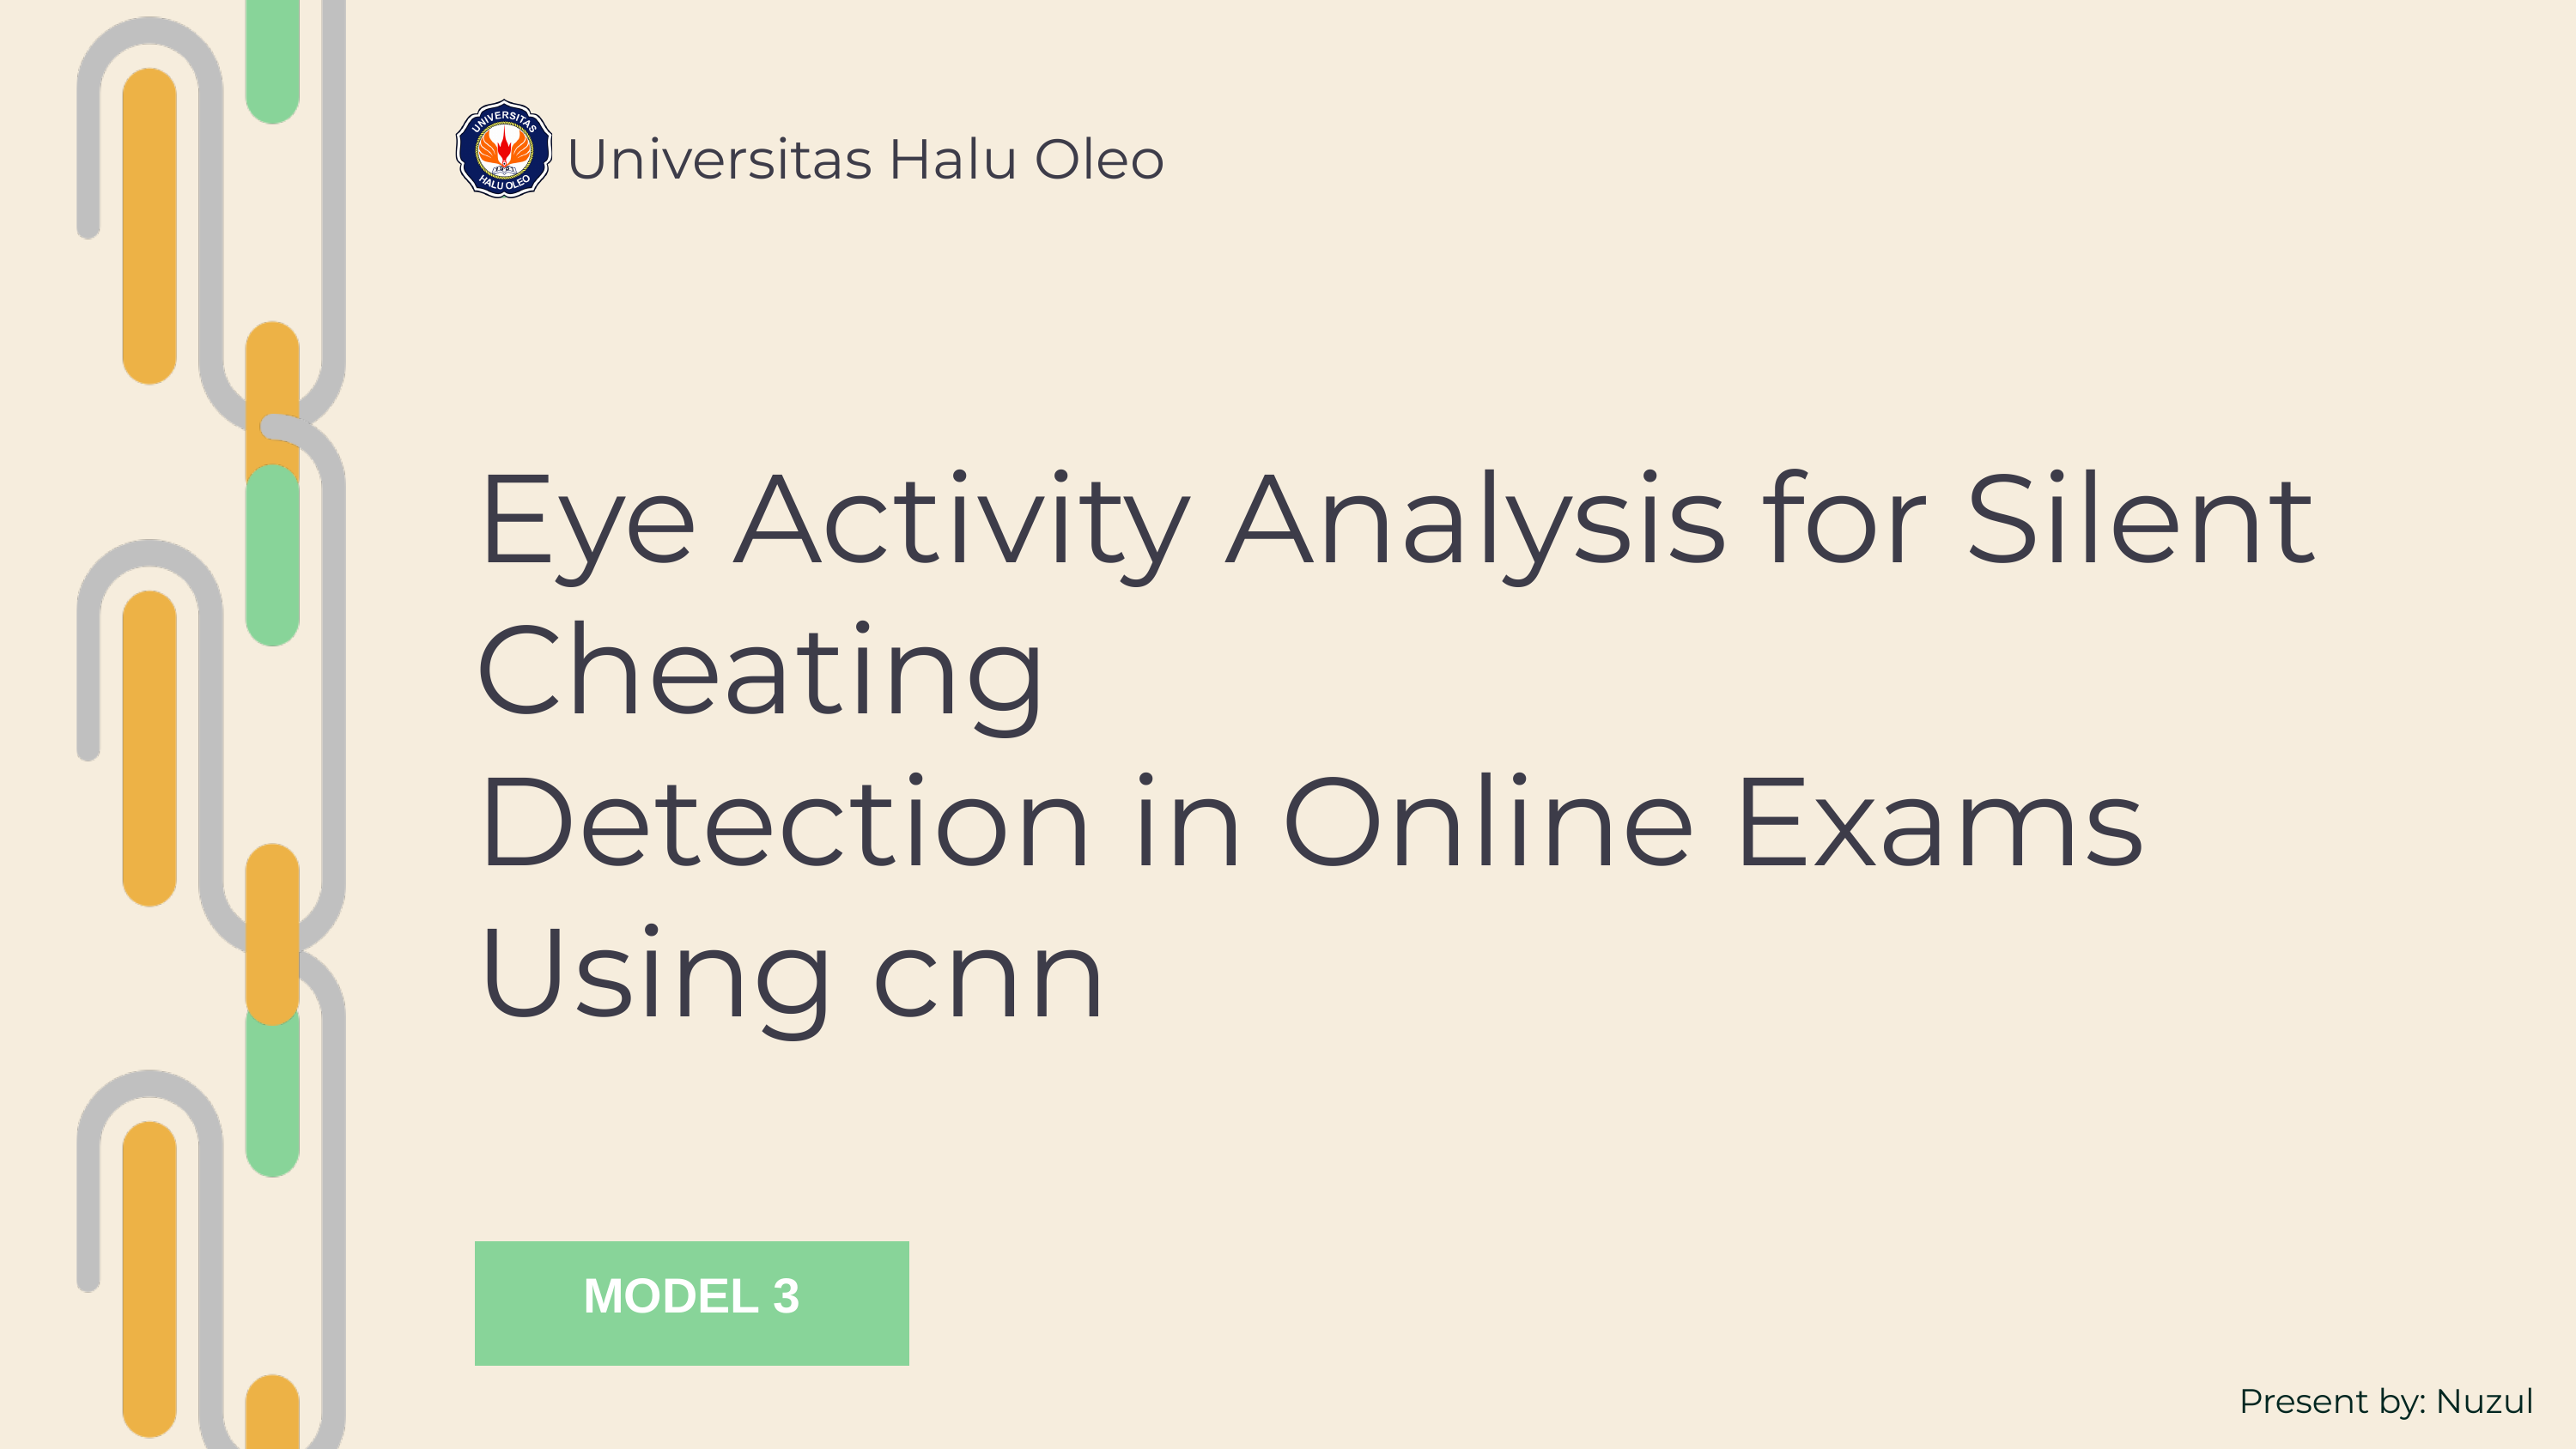

Universitas Halu Oleo

Eye Activity Analysis for Silent Cheating
Detection in Online Exams Using cnn

MODEL 3
Present by: Nuzul